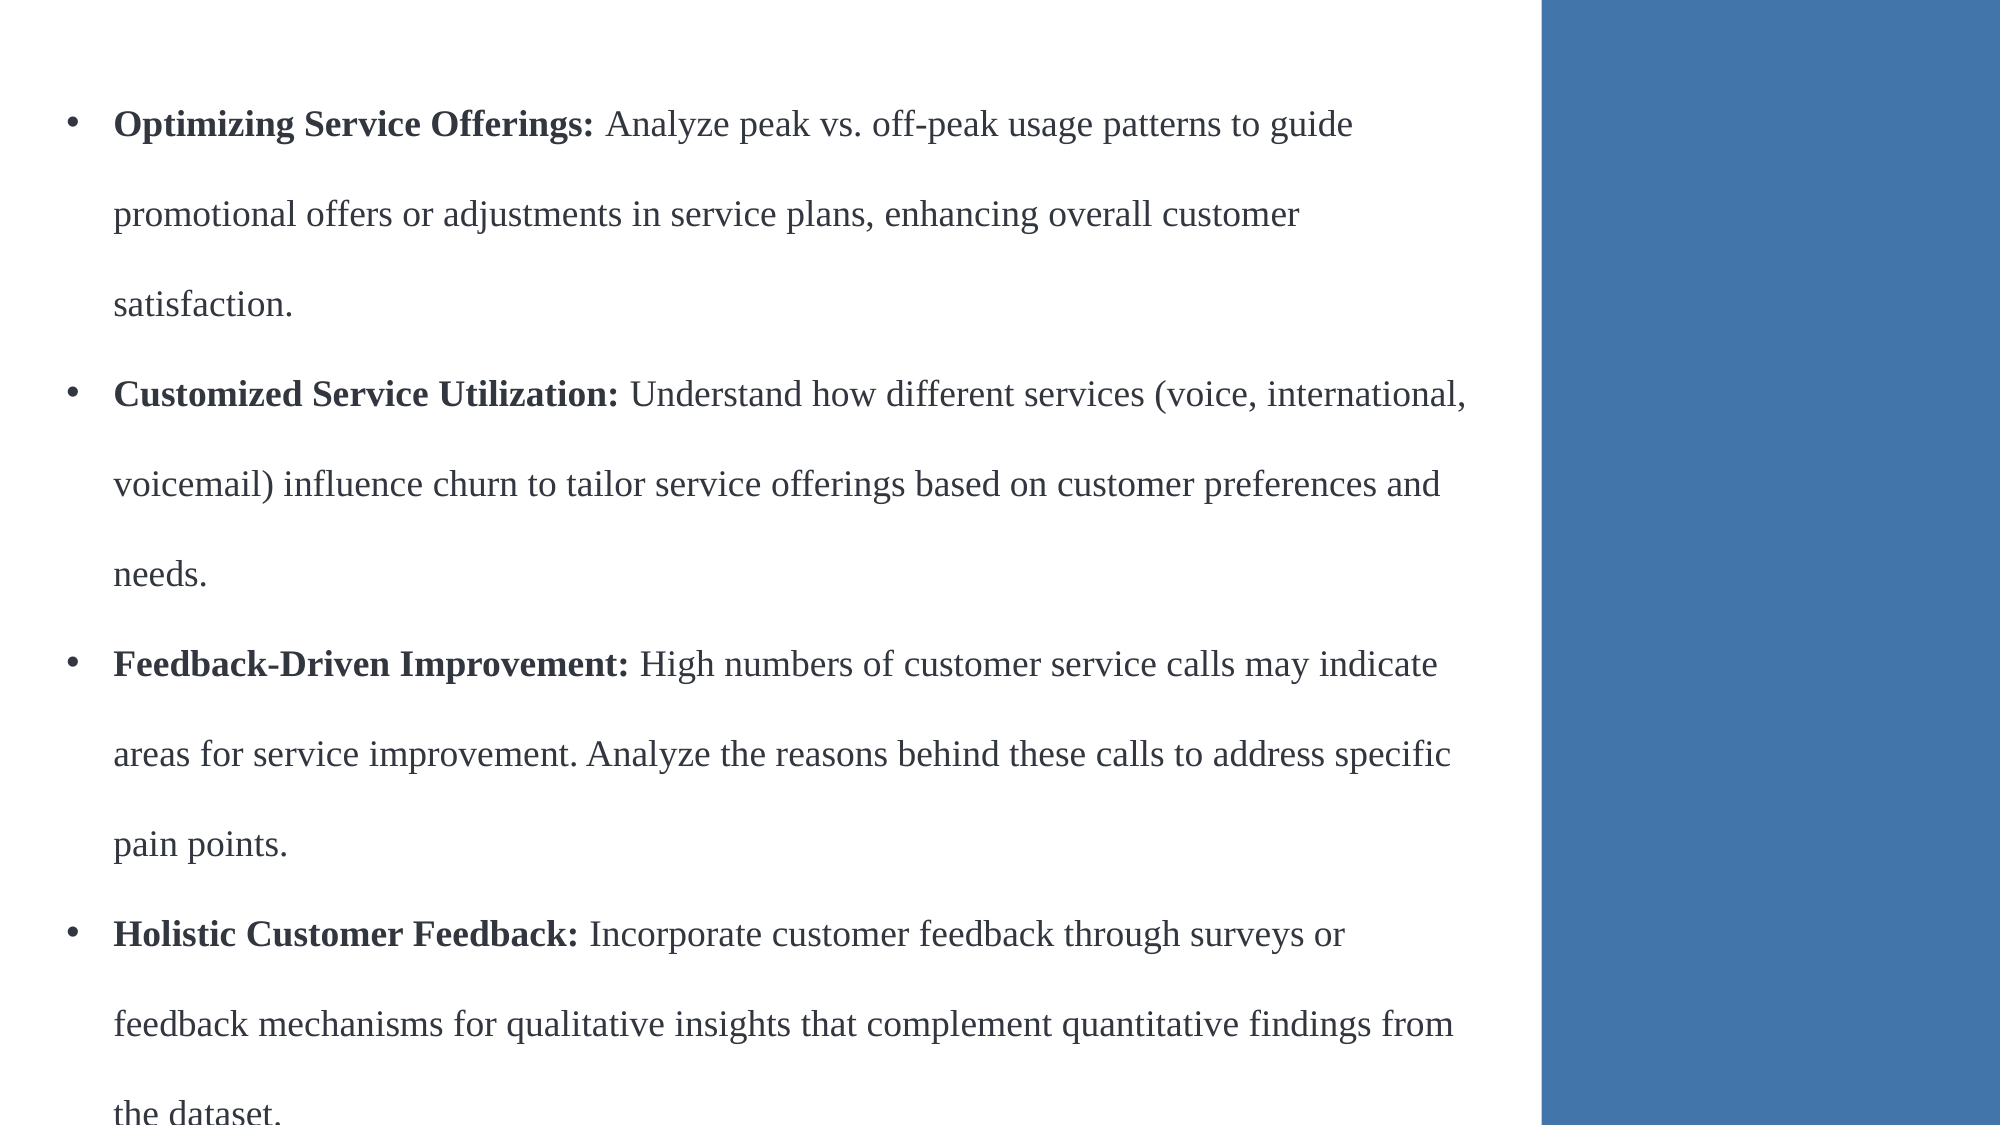

Optimizing Service Offerings: Analyze peak vs. off-peak usage patterns to guide promotional offers or adjustments in service plans, enhancing overall customer satisfaction.
Customized Service Utilization: Understand how different services (voice, international, voicemail) influence churn to tailor service offerings based on customer preferences and needs.
Feedback-Driven Improvement: High numbers of customer service calls may indicate areas for service improvement. Analyze the reasons behind these calls to address specific pain points.
Holistic Customer Feedback: Incorporate customer feedback through surveys or feedback mechanisms for qualitative insights that complement quantitative findings from the dataset.